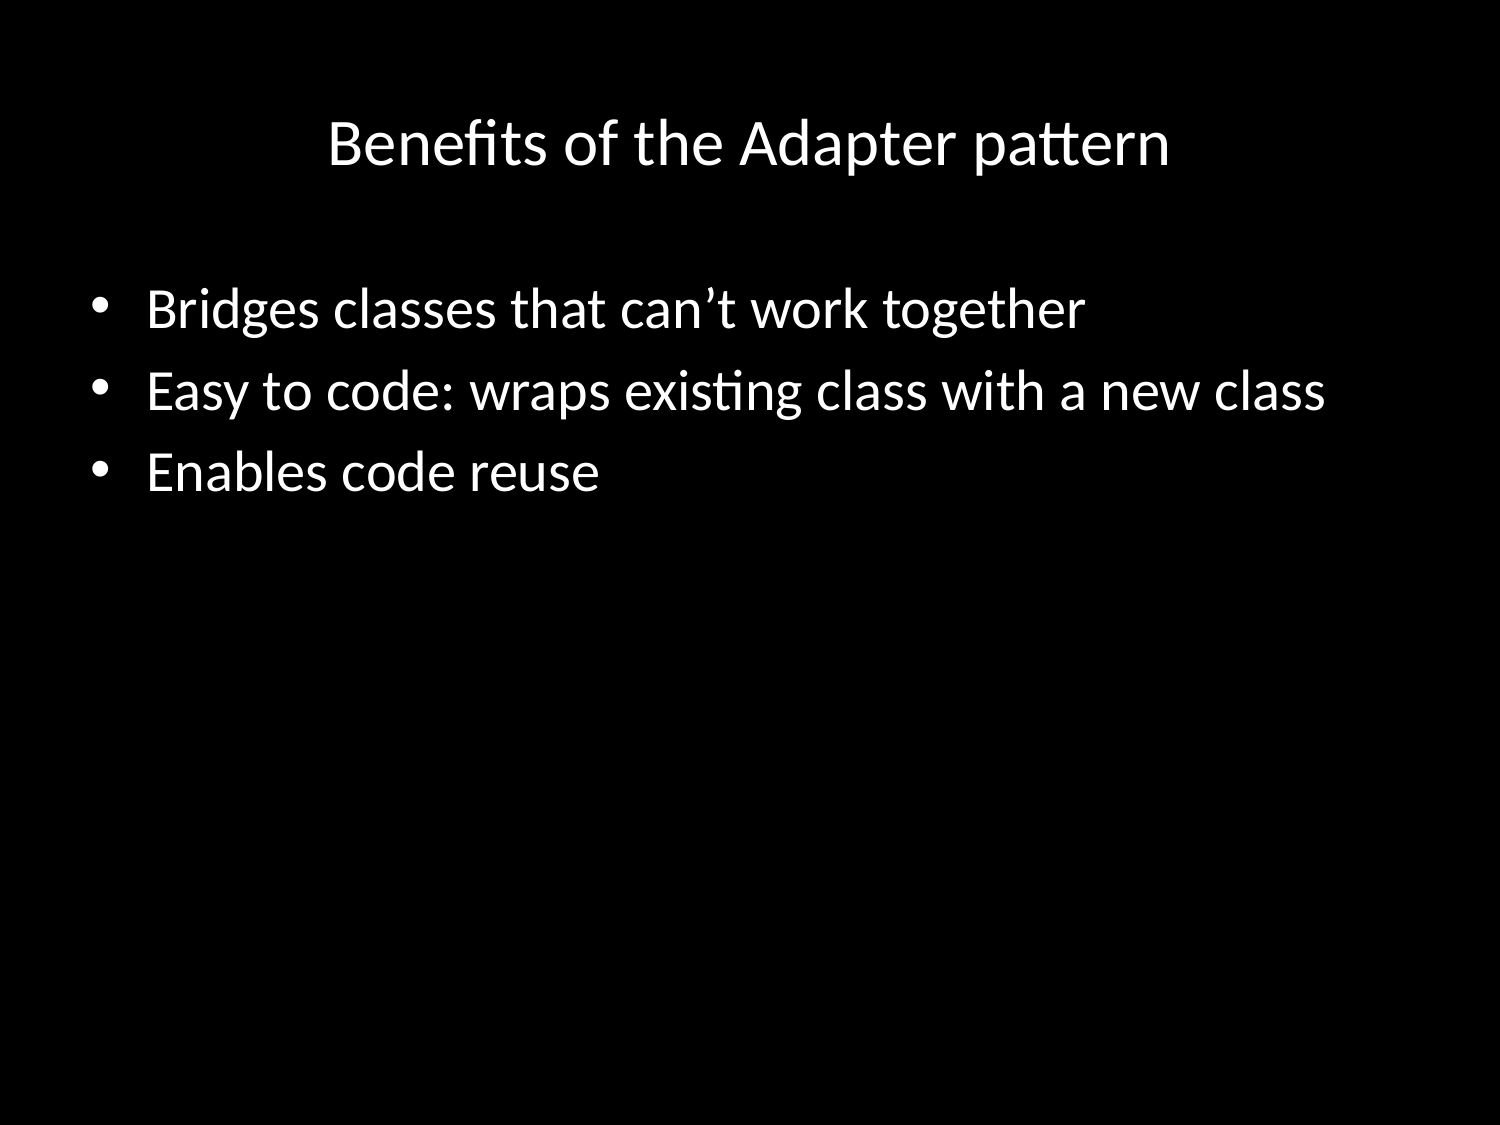

# Benefits of the Adapter pattern
Bridges classes that can’t work together
Easy to code: wraps existing class with a new class
Enables code reuse